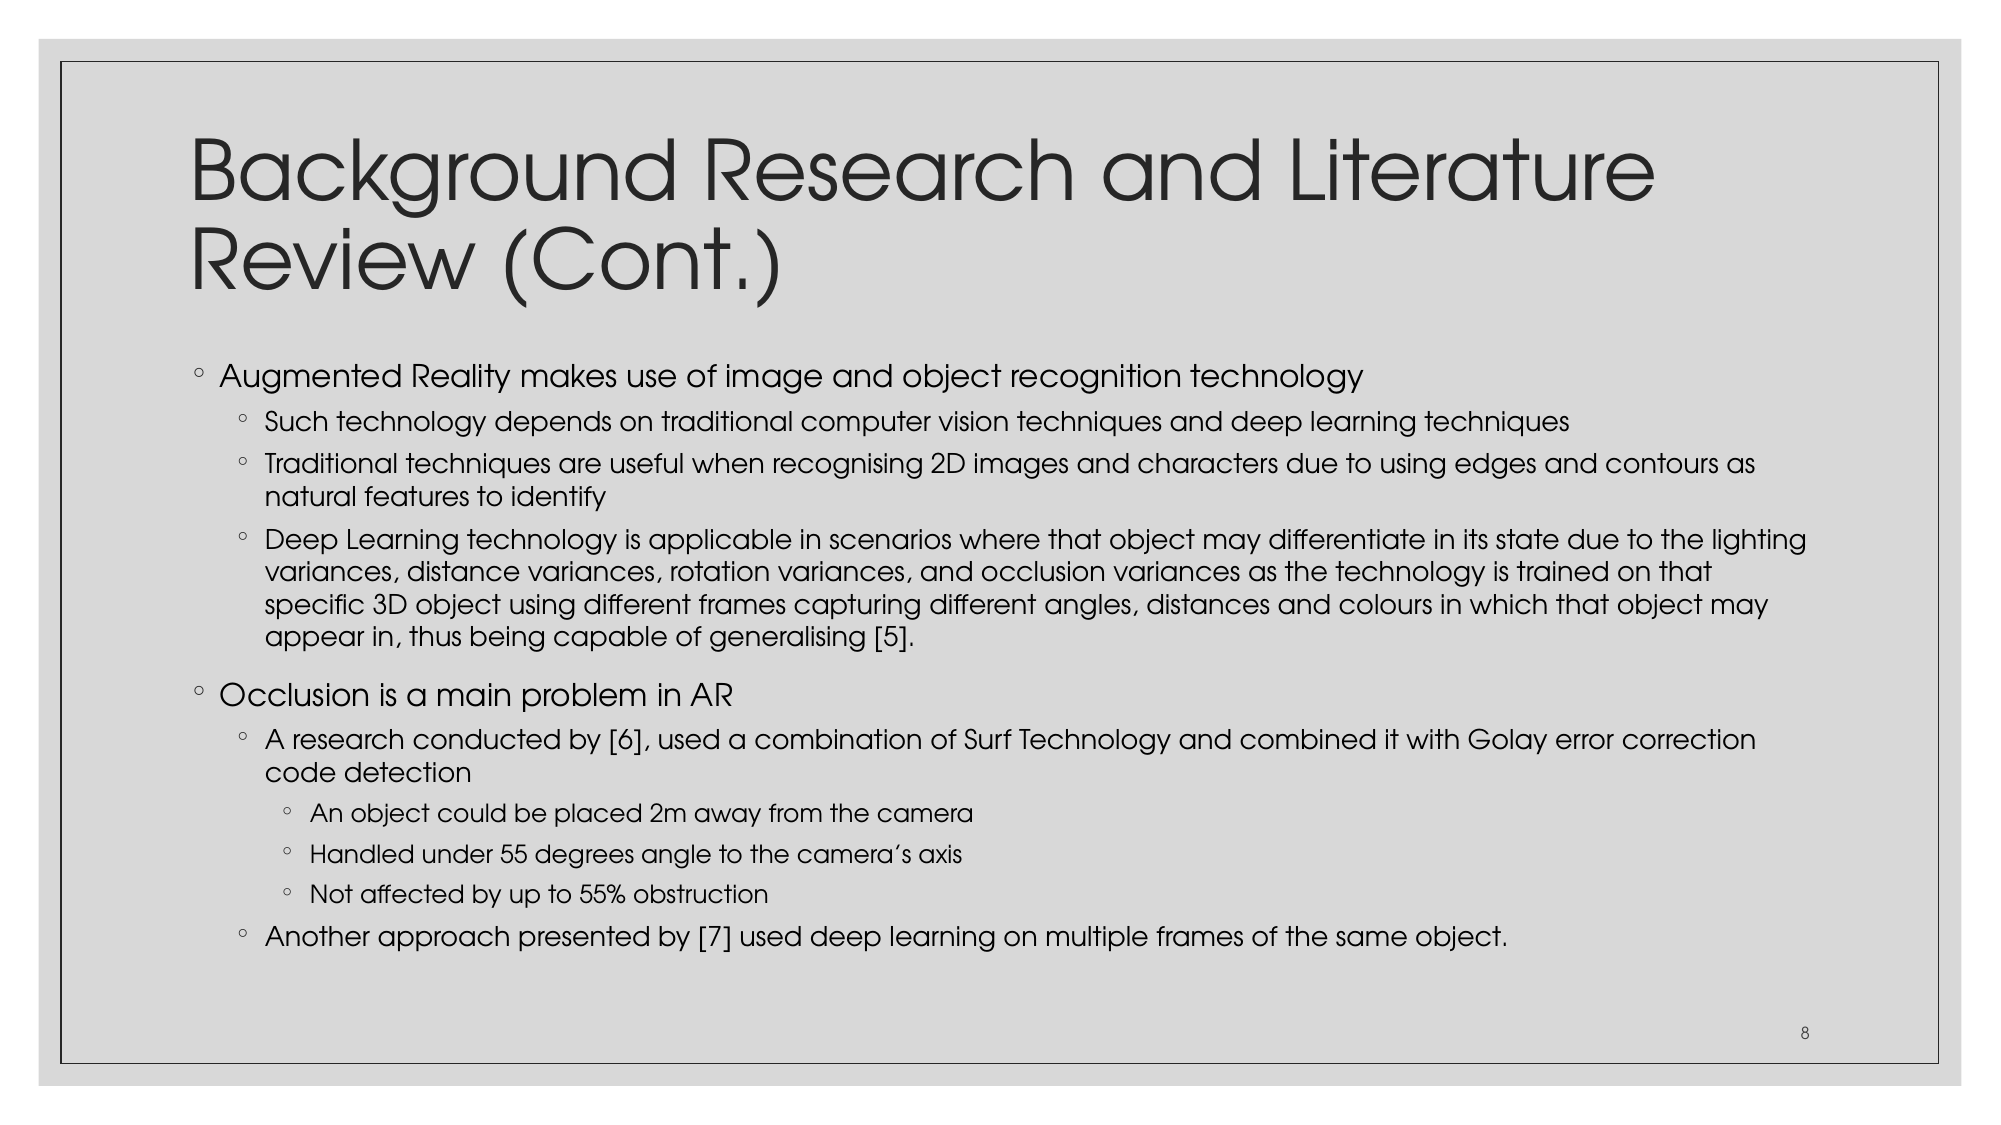

# Background Research and Literature Review (Cont.)
Augmented Reality makes use of image and object recognition technology
Such technology depends on traditional computer vision techniques and deep learning techniques
Traditional techniques are useful when recognising 2D images and characters due to using edges and contours as natural features to identify
Deep Learning technology is applicable in scenarios where that object may differentiate in its state due to the lighting variances, distance variances, rotation variances, and occlusion variances as the technology is trained on that specific 3D object using different frames capturing different angles, distances and colours in which that object may appear in, thus being capable of generalising [5].
Occlusion is a main problem in AR
A research conducted by [6], used a combination of Surf Technology and combined it with Golay error correction code detection
An object could be placed 2m away from the camera
Handled under 55 degrees angle to the camera’s axis
Not affected by up to 55% obstruction
Another approach presented by [7] used deep learning on multiple frames of the same object.
8